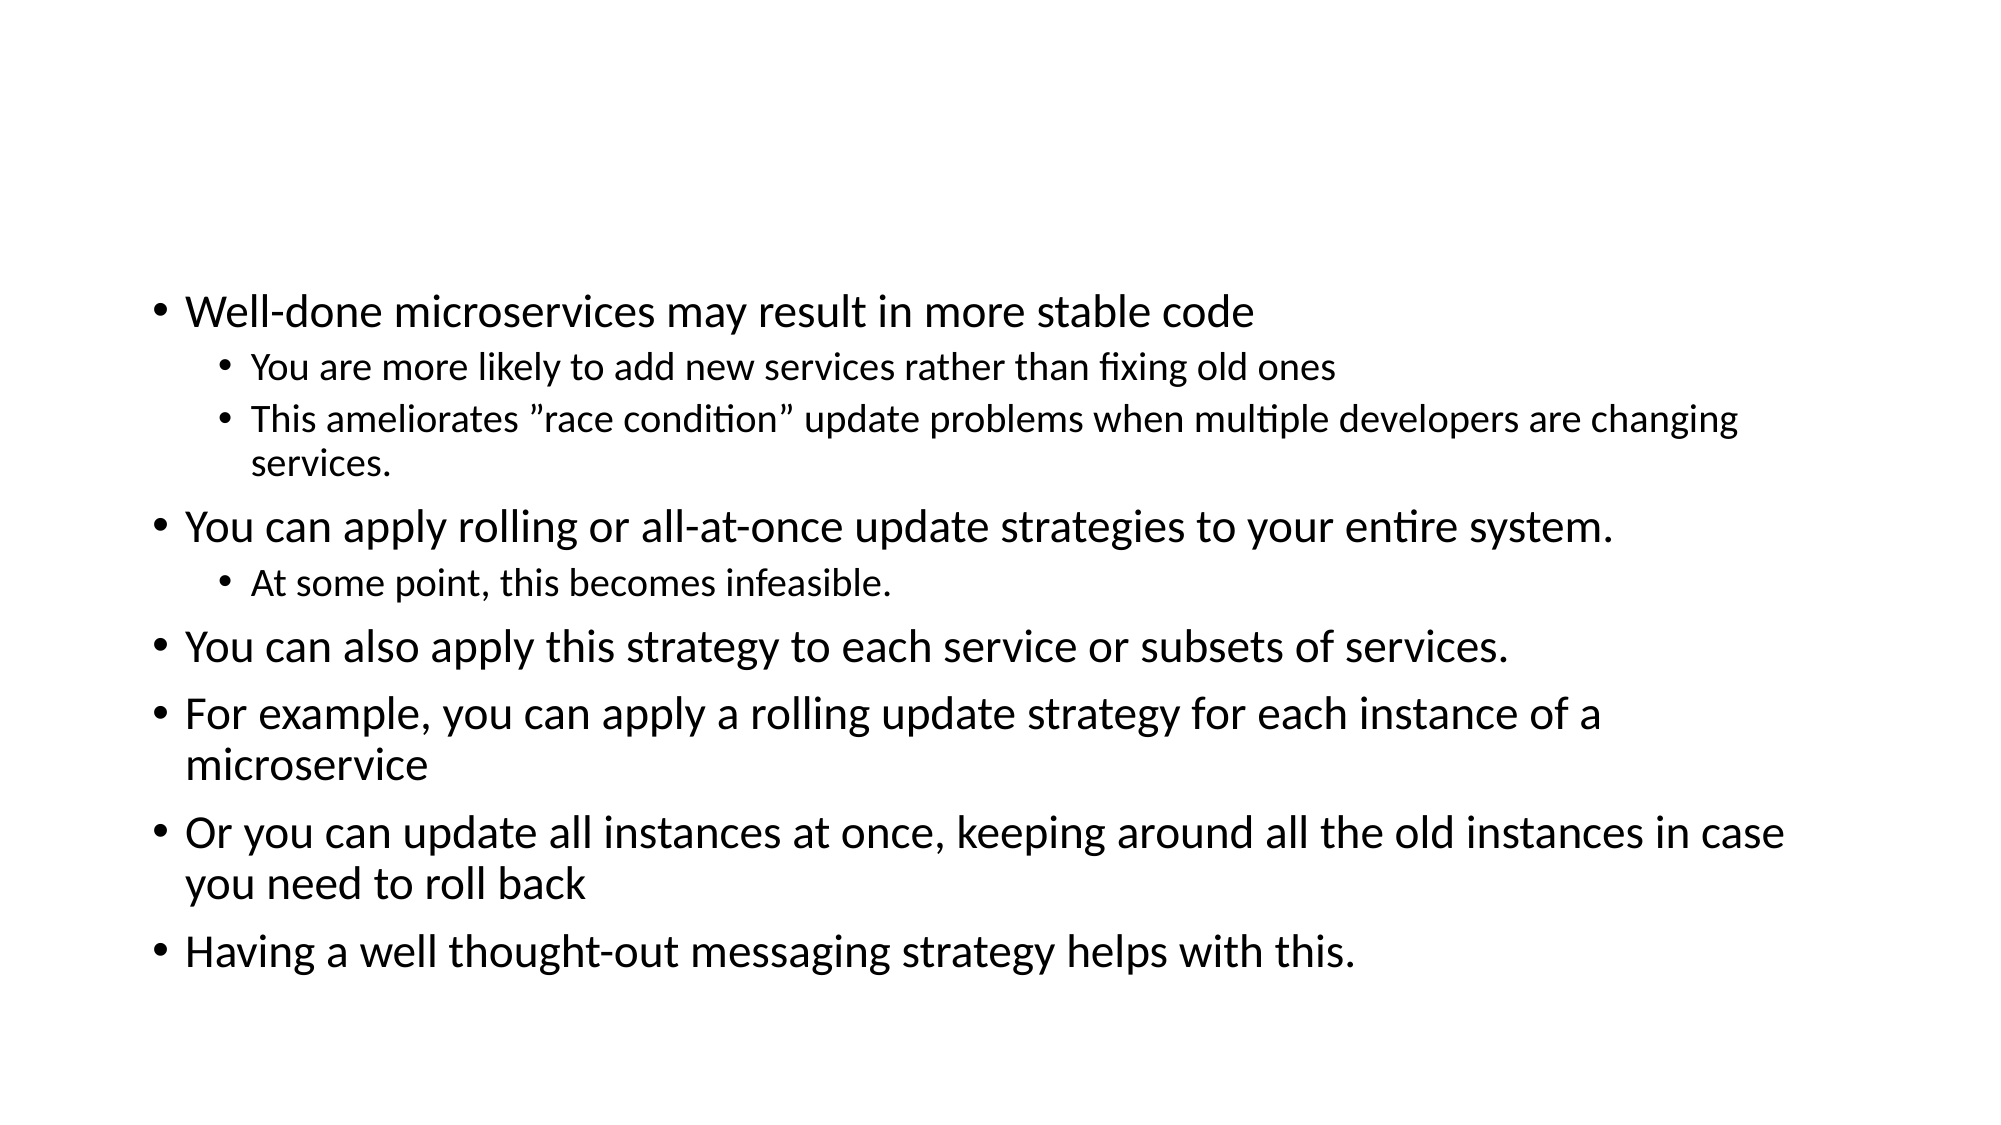

# Final Thoughts on Update Strategies
Well-done microservices may result in more stable code
You are more likely to add new services rather than fixing old ones
This ameliorates ”race condition” update problems when multiple developers are changing services.
You can apply rolling or all-at-once update strategies to your entire system.
At some point, this becomes infeasible.
You can also apply this strategy to each service or subsets of services.
For example, you can apply a rolling update strategy for each instance of a microservice
Or you can update all instances at once, keeping around all the old instances in case you need to roll back
Having a well thought-out messaging strategy helps with this.